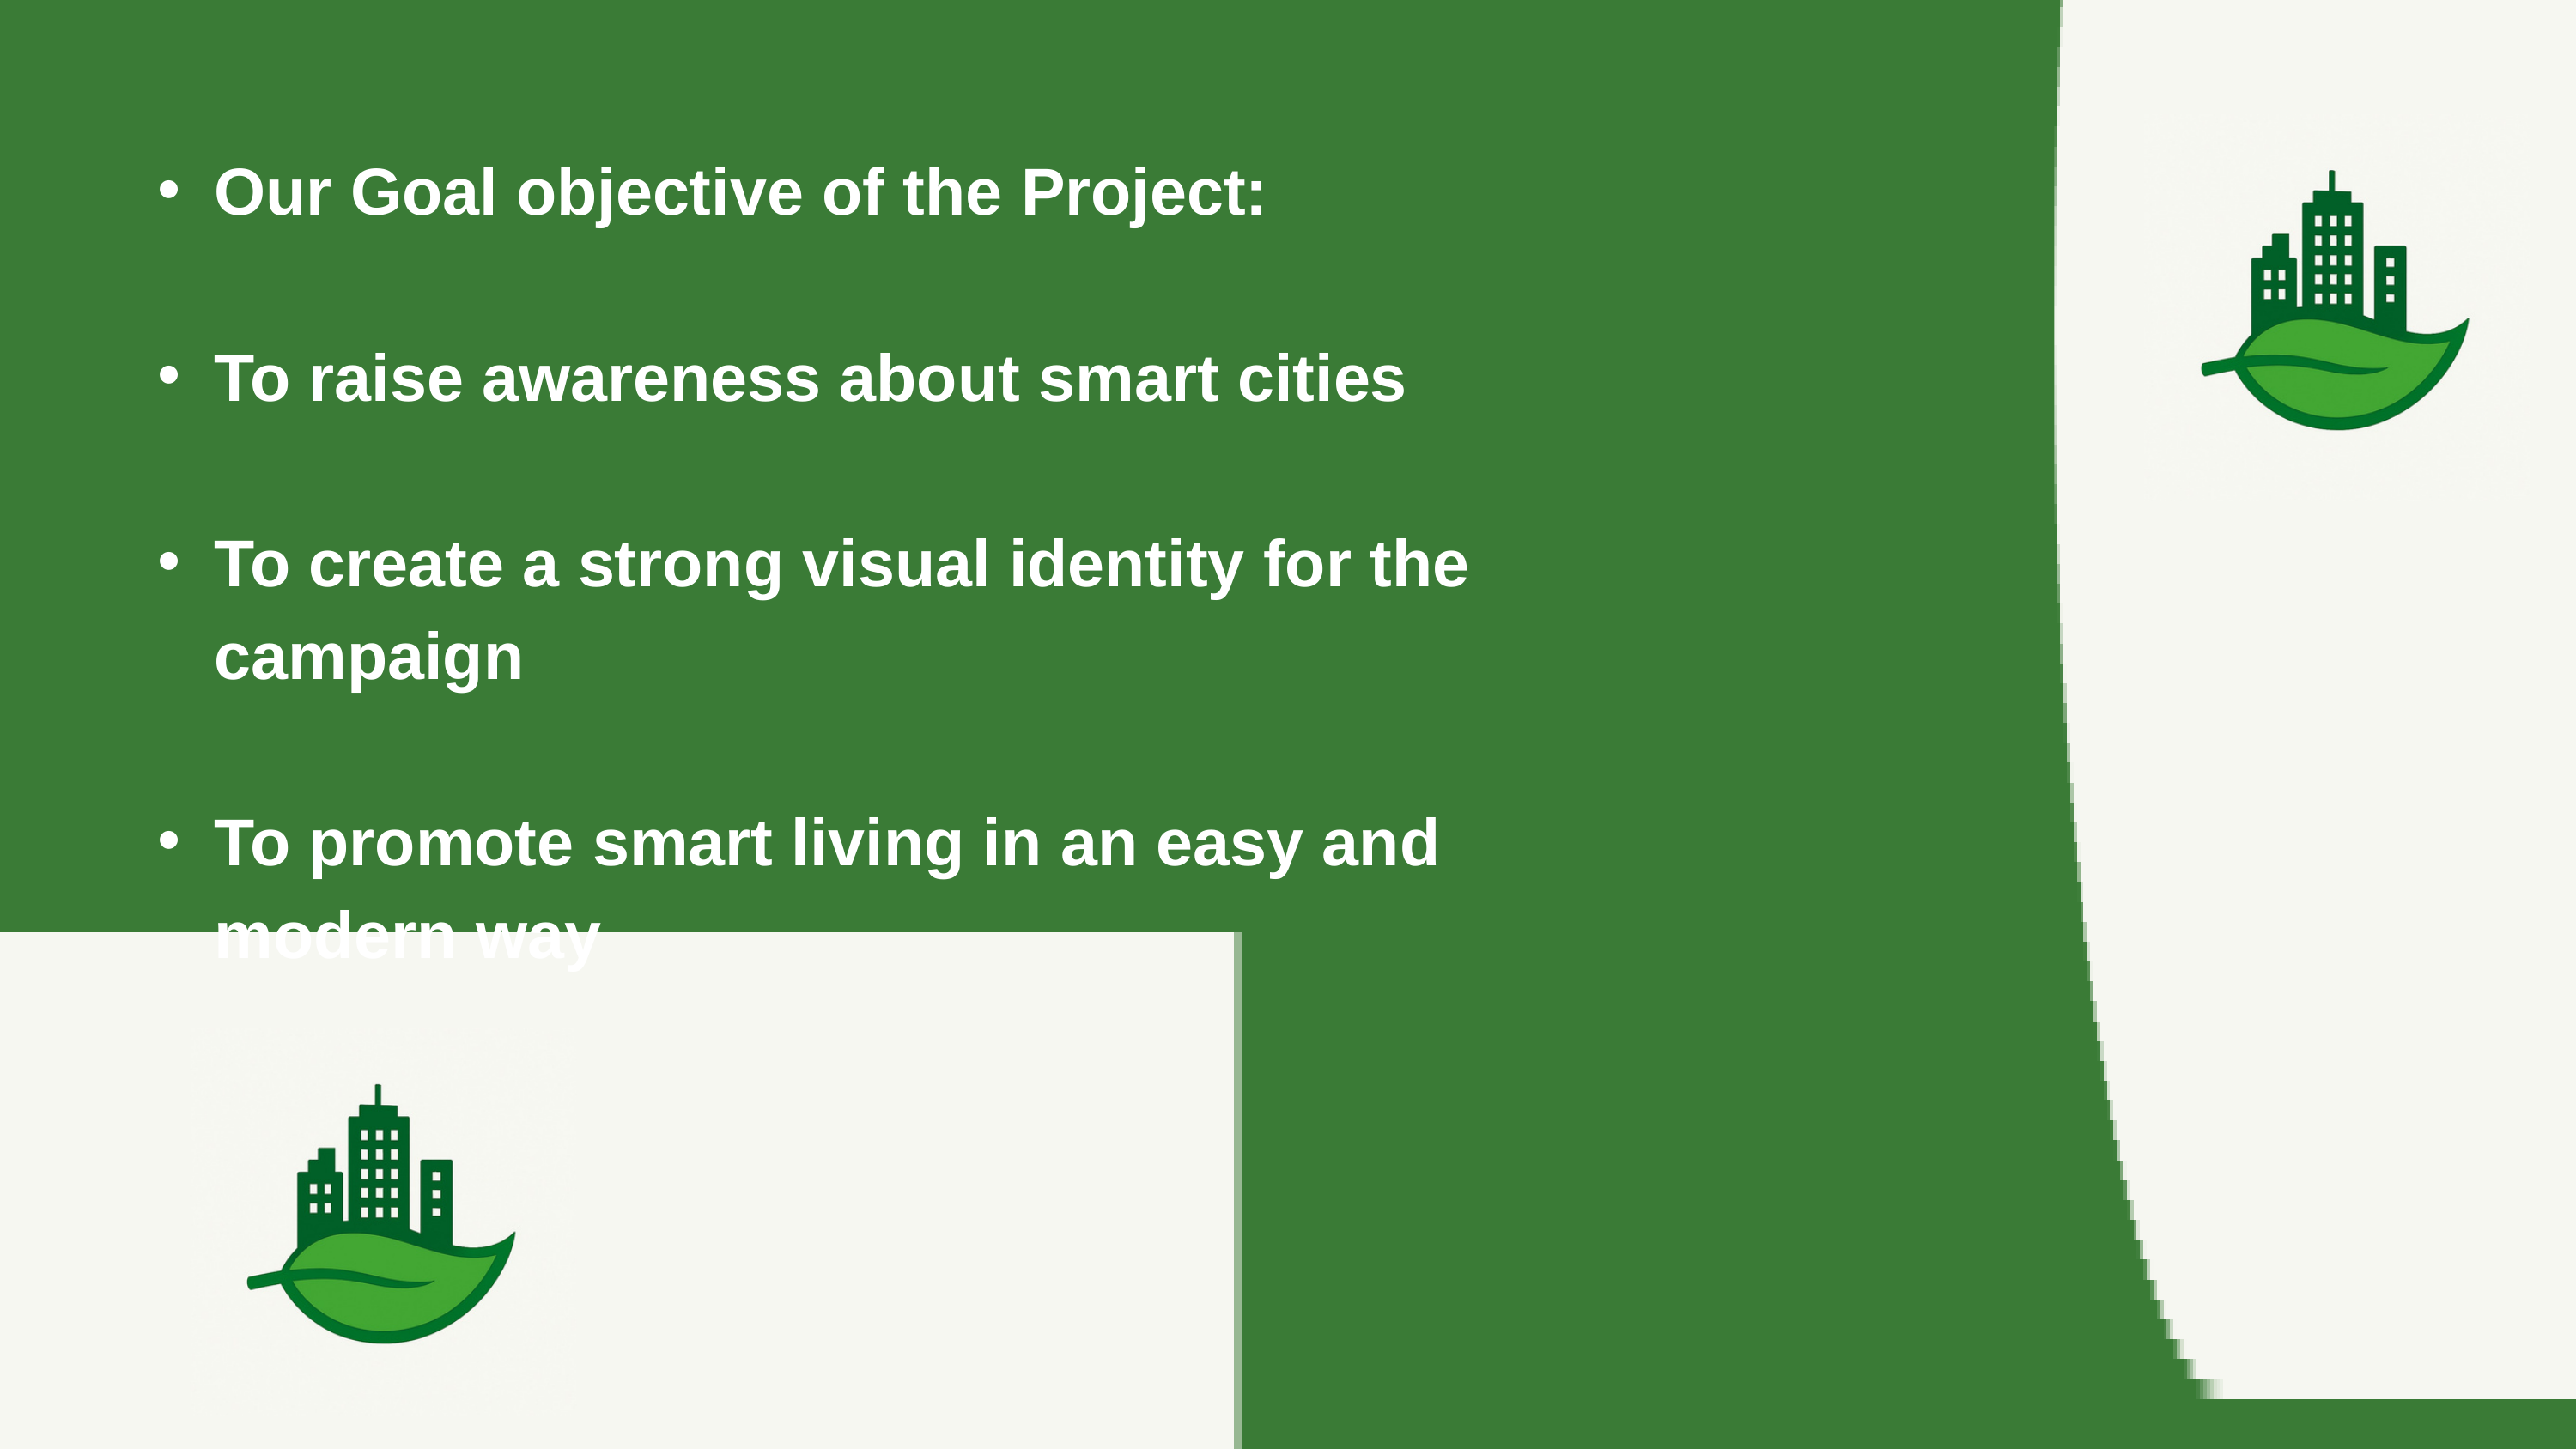

Our Goal objective of the Project:

To raise awareness about smart cities

To create a strong visual identity for the campaign

To promote smart living in an easy and modern way